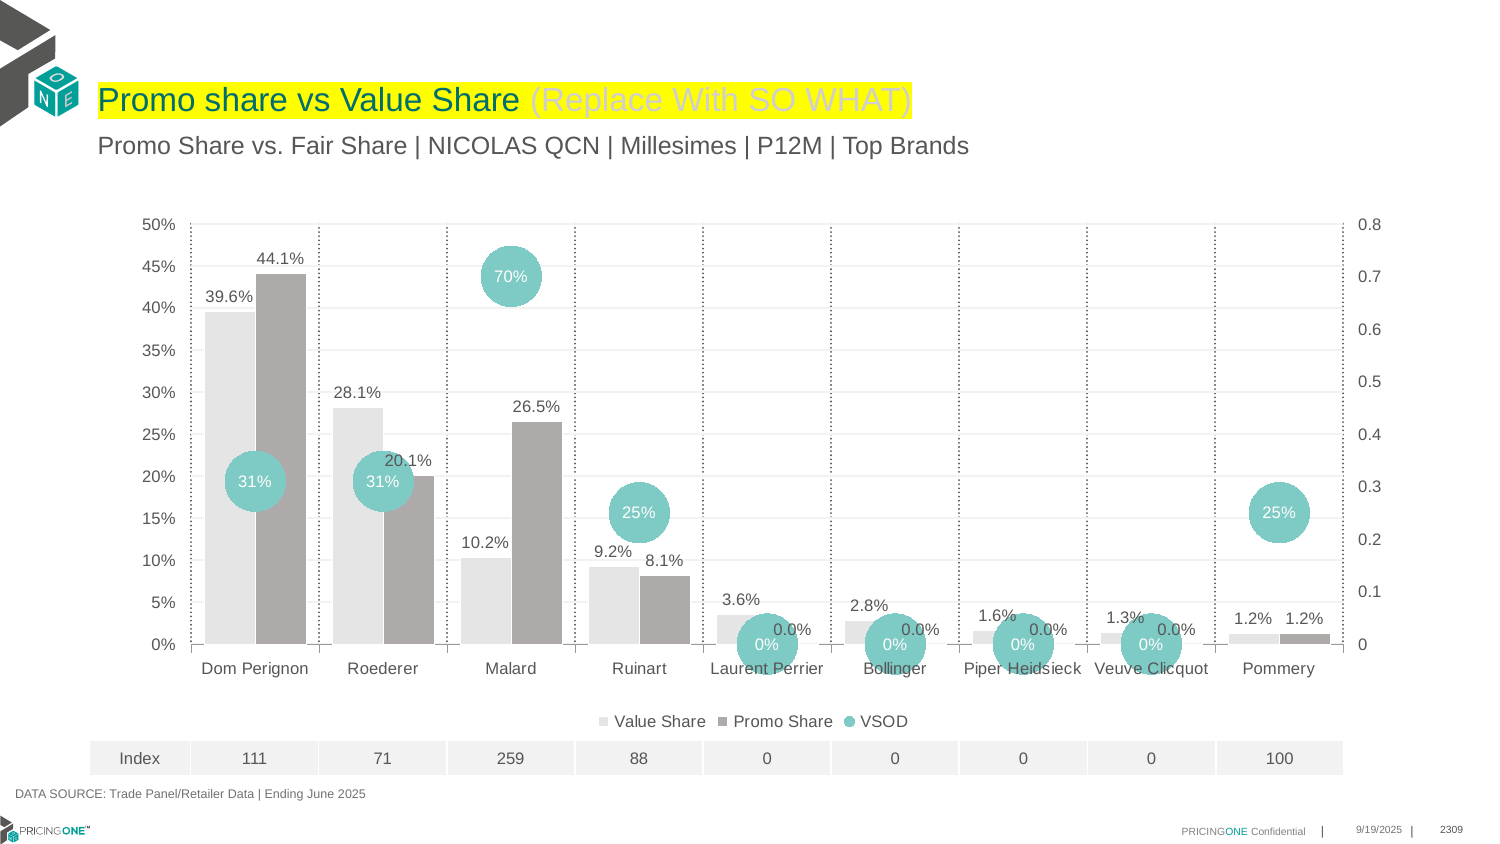

# Promo share vs Value Share (Replace With SO WHAT)
Promo Share vs. Fair Share | NICOLAS QCN | Millesimes | P12M | Top Brands

### Chart

| Category | Value Share | Promo Share | VSOD |
|---|---|---|---|
| Dom Perignon | 0.39571837910538993 | 0.440623994450411 | 0.31 |
| Roederer | 0.2813726431280128 | 0.20092186696866238 | 0.31 |
| Malard | 0.10238553124162152 | 0.2650472007588896 | 0.7 |
| Ruinart | 0.09222046055614952 | 0.08112095011638257 | 0.25 |
| Laurent Perrier | 0.03565442952361092 | 0.0 | 0.0 |
| Bollinger | 0.02775120567469788 | 0.0 | 0.0 |
| Piper Heidsieck | 0.015679563606994733 | 0.0 | 0.0 |
| Veuve Clicquot | 0.01328200596024225 | 0.0 | 0.0 |
| Pommery | 0.012233833035983225 | 0.01228598770565448 | 0.25 |
| Index | 111 | 71 | 259 | 88 | 0 | 0 | 0 | 0 | 100 |
| --- | --- | --- | --- | --- | --- | --- | --- | --- | --- |
DATA SOURCE: Trade Panel/Retailer Data | Ending June 2025

9/19/2025
2309